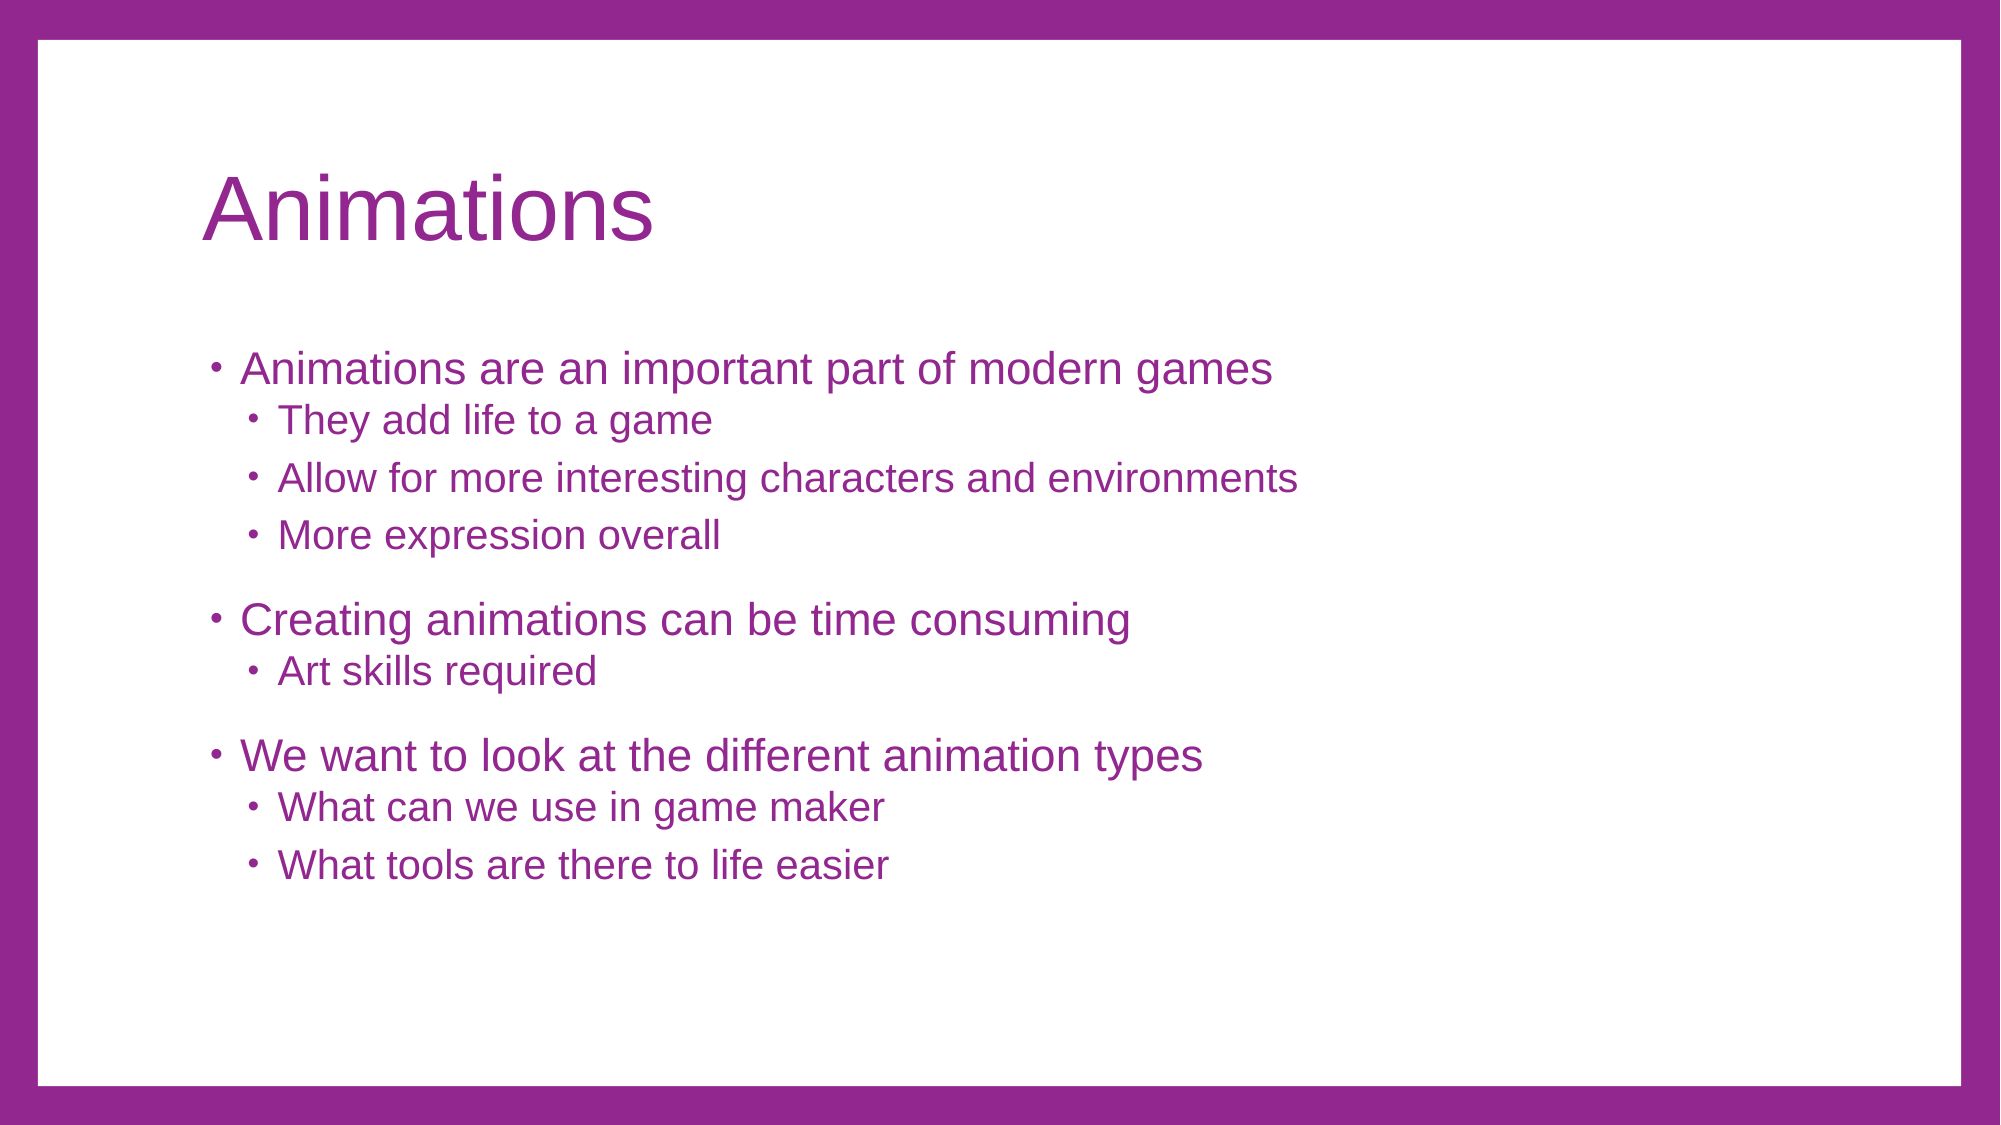

# Animations
Animations are an important part of modern games
They add life to a game
Allow for more interesting characters and environments
More expression overall
Creating animations can be time consuming
Art skills required
We want to look at the different animation types
What can we use in game maker
What tools are there to life easier